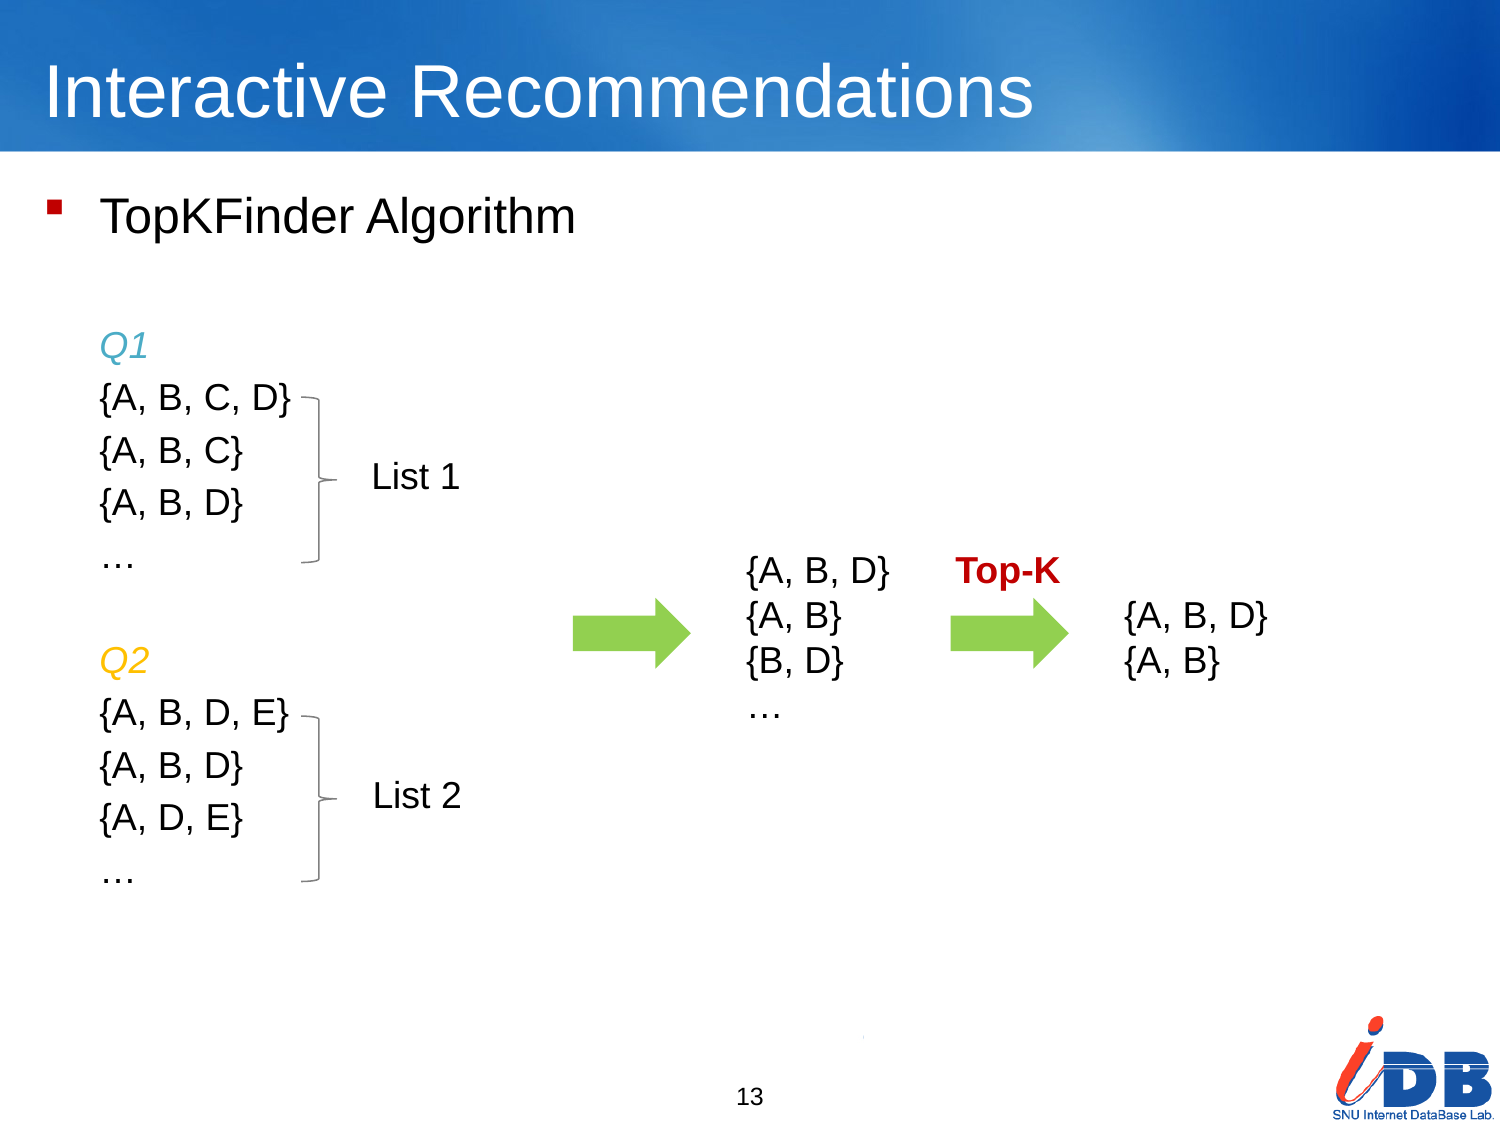

# Interactive Recommendations
TopKFinder Algorithm

	Q1
	{A, B, C, D}
	{A, B, C}
	{A, B, D}
	…

	Q2
	{A, B, D, E}
	{A, B, D}
	{A, D, E}
	…

List 1
{A, B, D}
{A, B}
{B, D}
…
Top-K
{A, B, D}
{A, B}

List 2
13